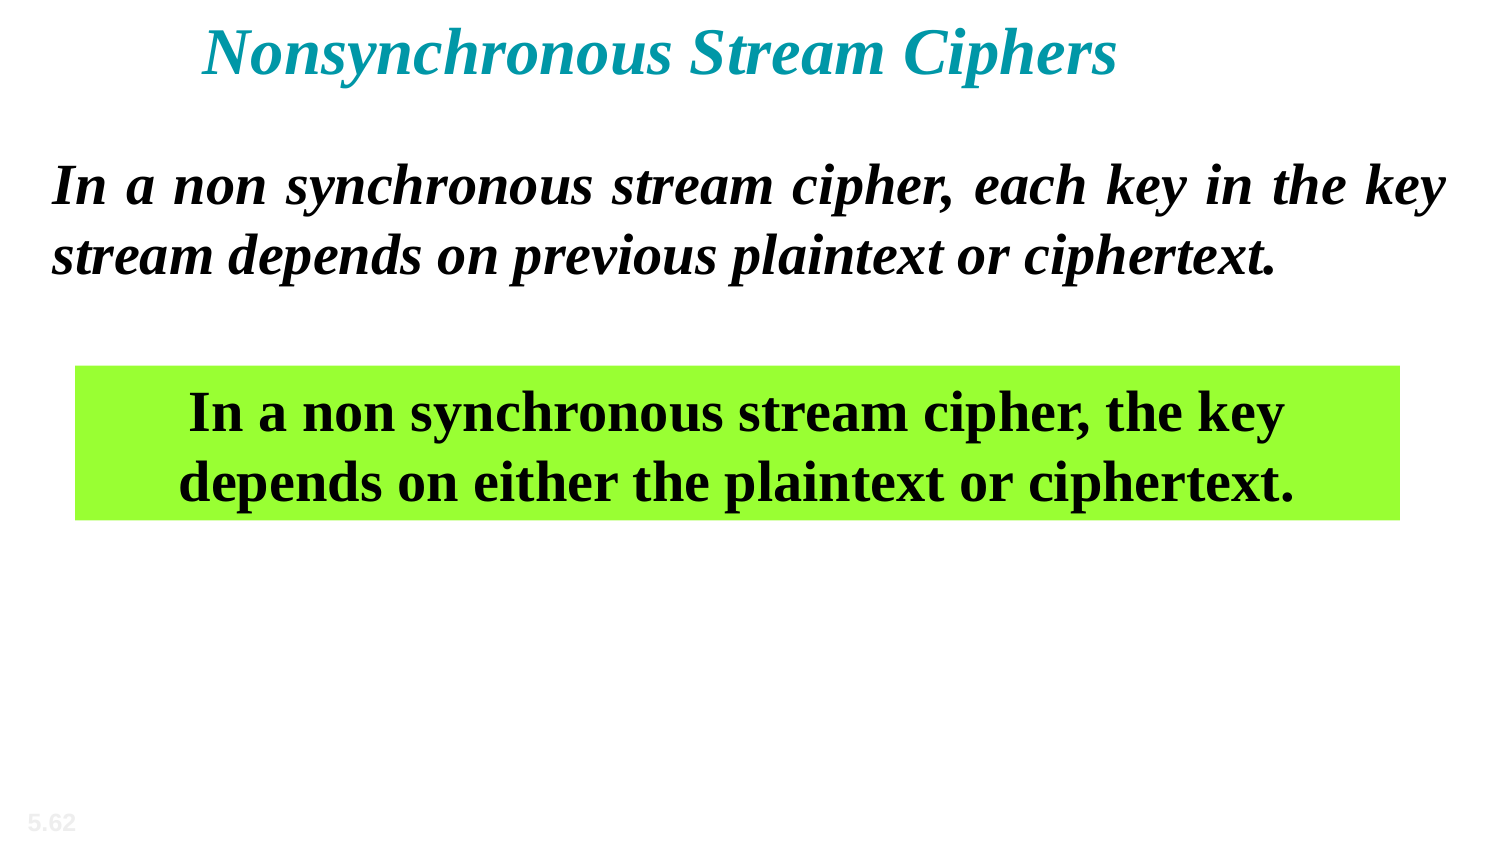

Nonsynchronous Stream Ciphers
In a non synchronous stream cipher, each key in the key stream depends on previous plaintext or ciphertext.
In a non synchronous stream cipher, the key depends on either the plaintext or ciphertext.
5.62